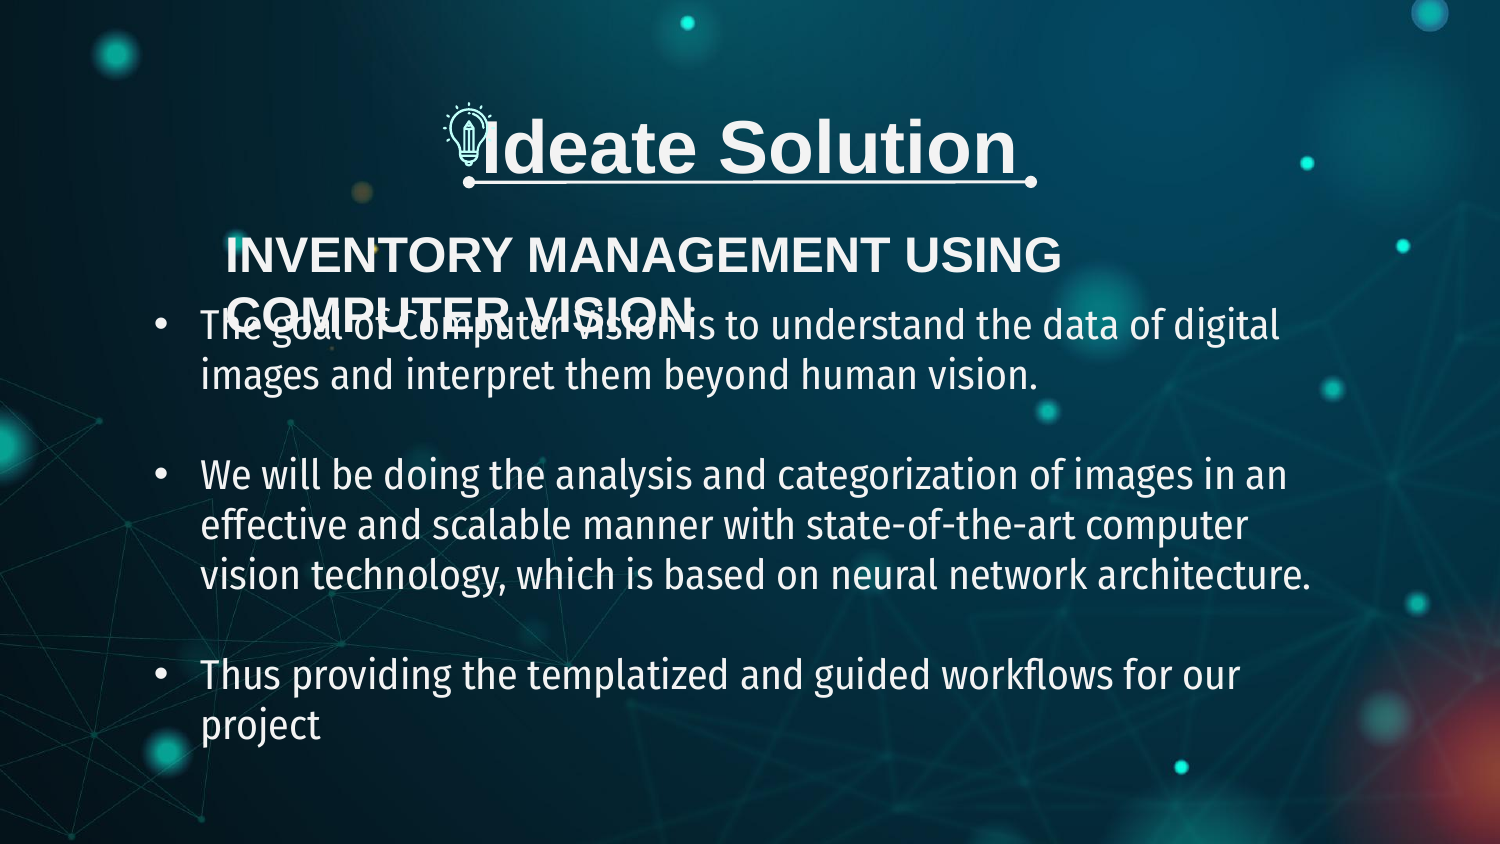

# Ideate Solution

INVENTORY MANAGEMENT USING COMPUTER VISION
The goal of Computer Vision is to understand the data of digital images and interpret them beyond human vision.

We will be doing the analysis and categorization of images in an effective and scalable manner with state-of-the-art computer vision technology, which is based on neural network architecture.

Thus providing the templatized and guided workflows for our project